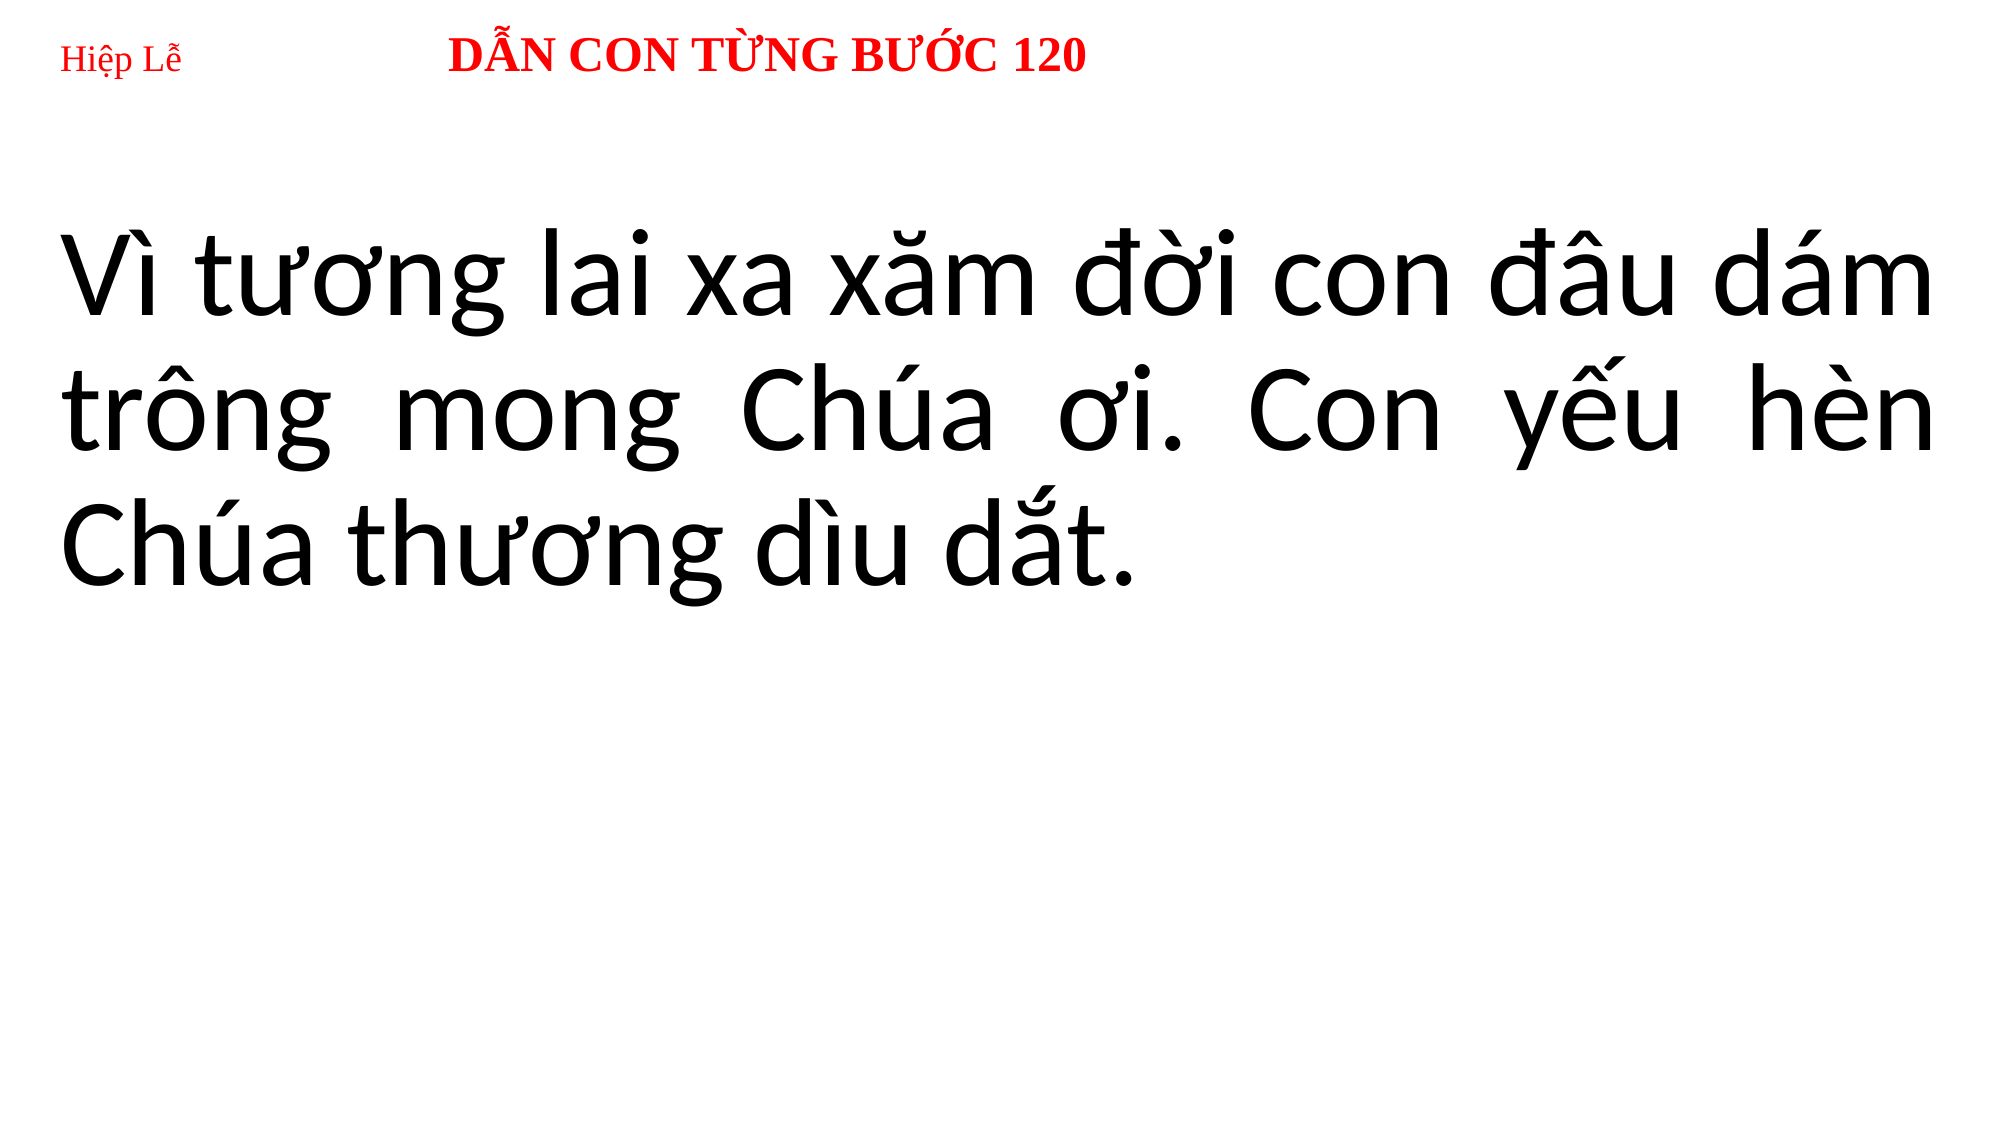

# Hiệp Lễ                            DẪN CON TỪNG BƯỚC 120
Vì tương lai xa xăm đời con đâu dám trông mong Chúa ơi. Con yếu hèn Chúa thương dìu dắt.